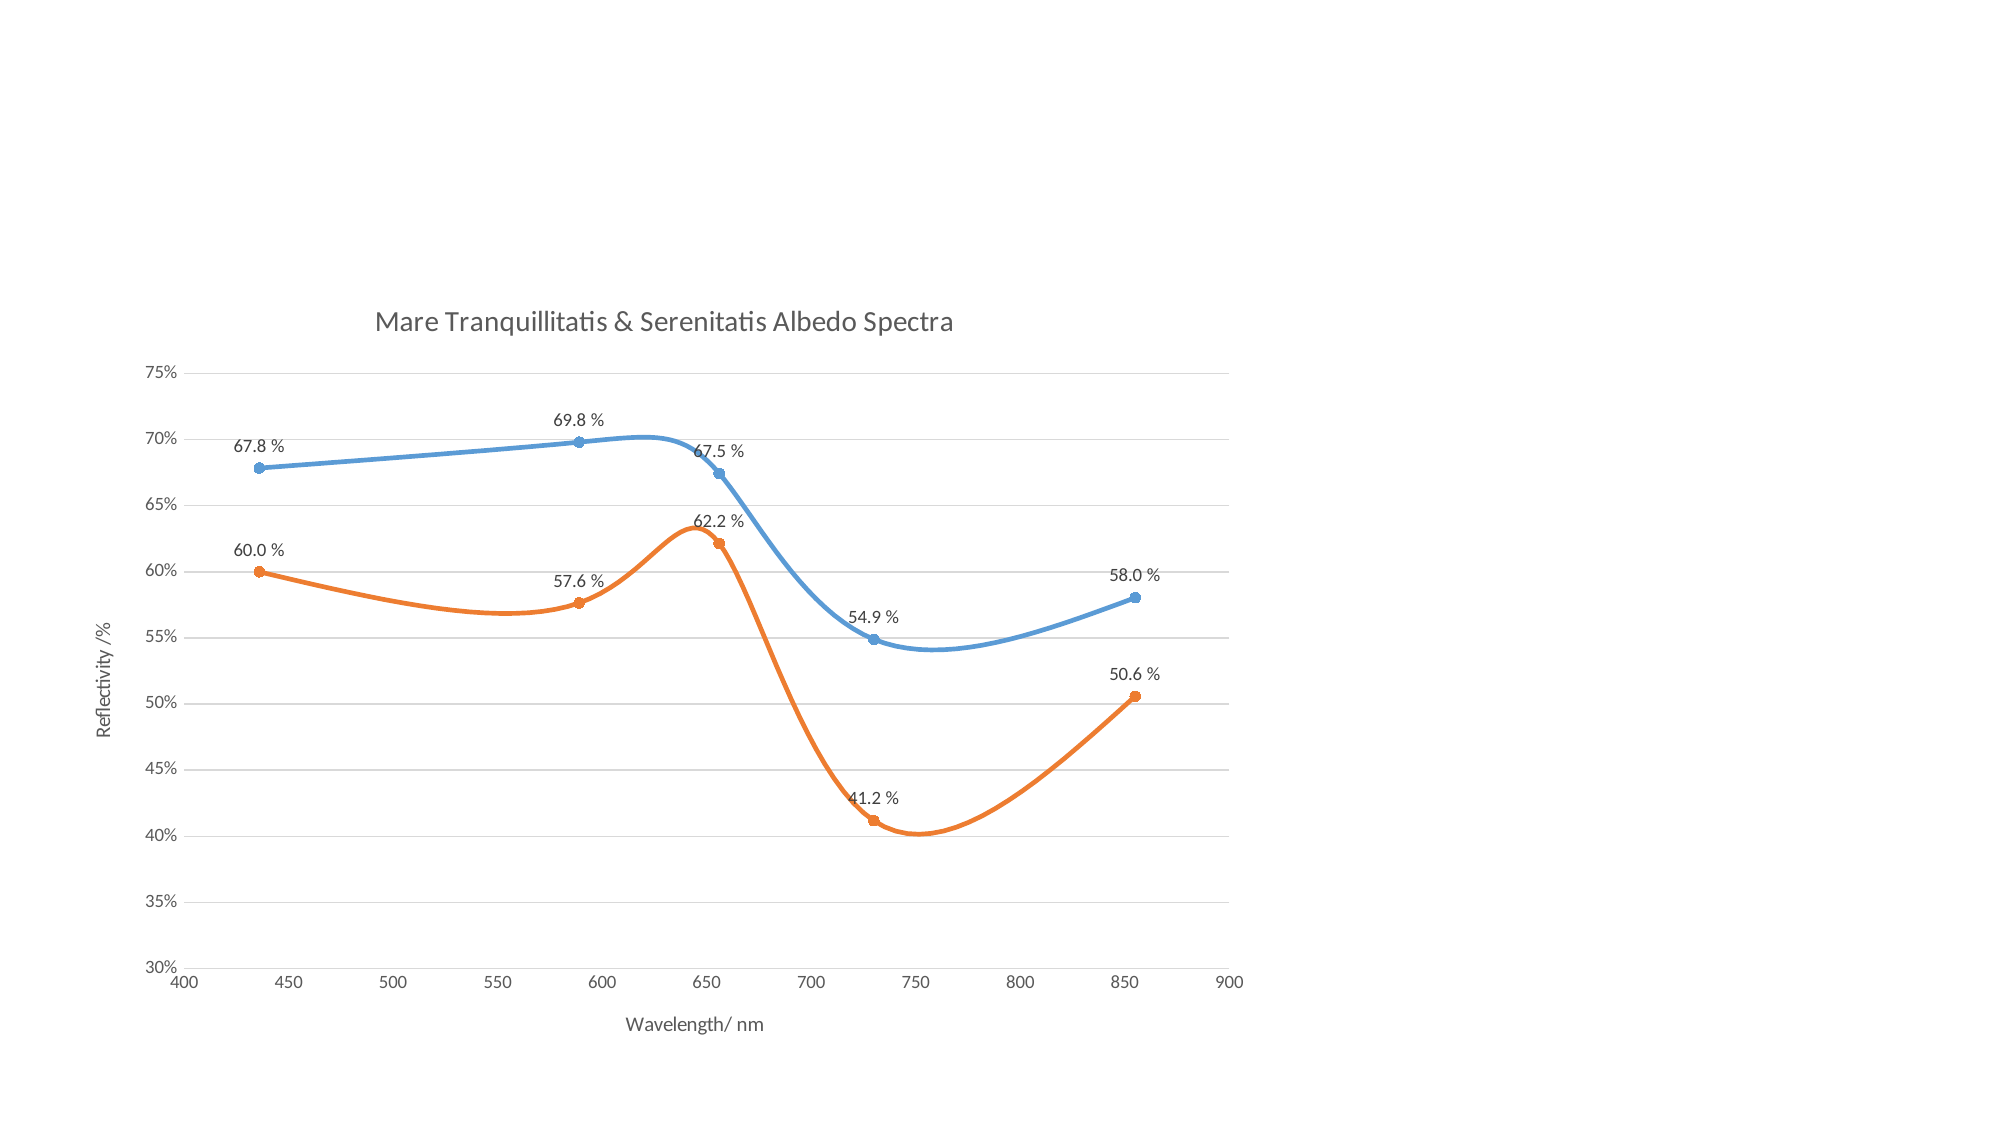

#

### Chart: Mare Tranquillitatis & Serenitatis Albedo Spectra

| Category |  |  |
|---|---|---|